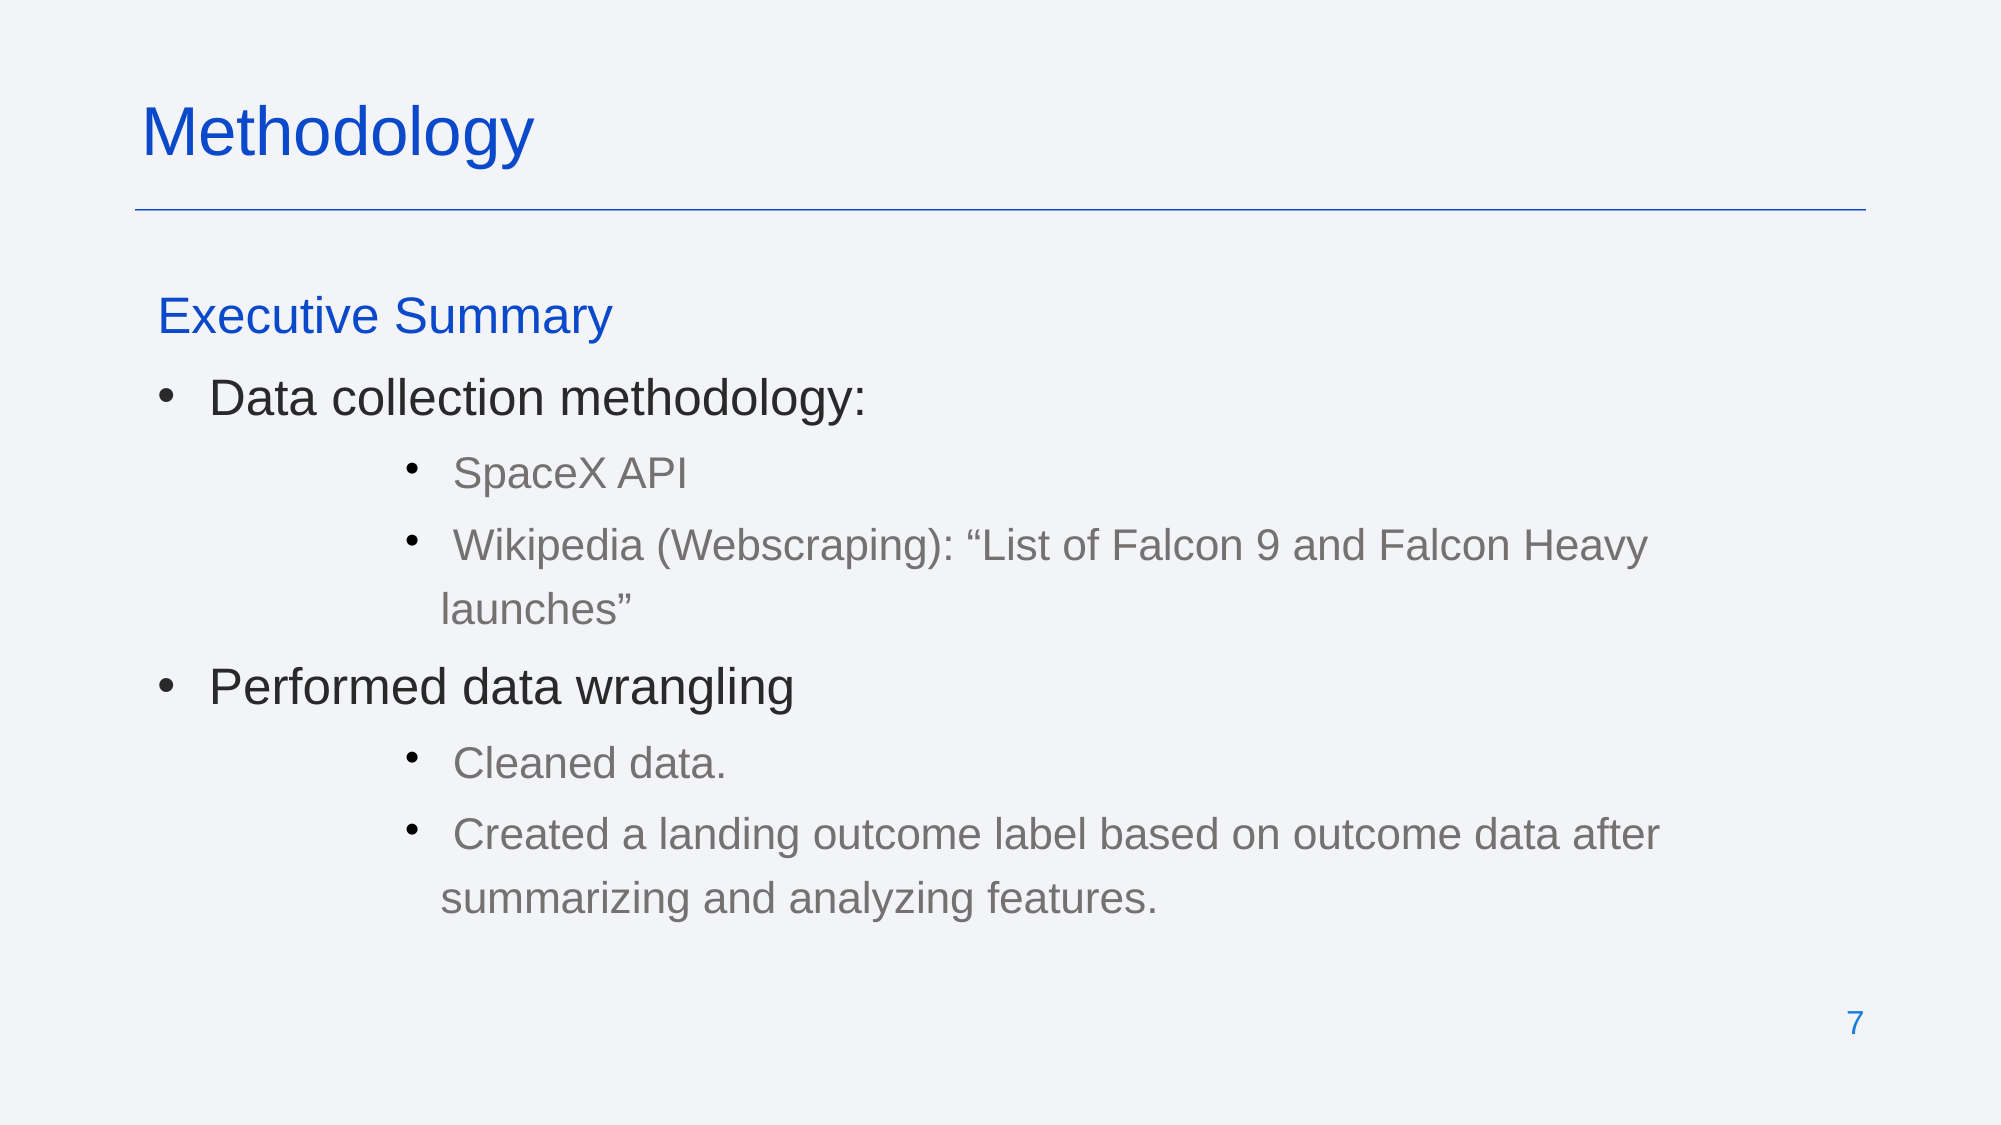

Methodology
Executive Summary
 Data collection methodology:
 SpaceX API
 Wikipedia (Webscraping): “List of Falcon 9 and Falcon Heavy launches”
 Performed data wrangling
 Cleaned data.
 Created a landing outcome label based on outcome data after summarizing and analyzing features.

7